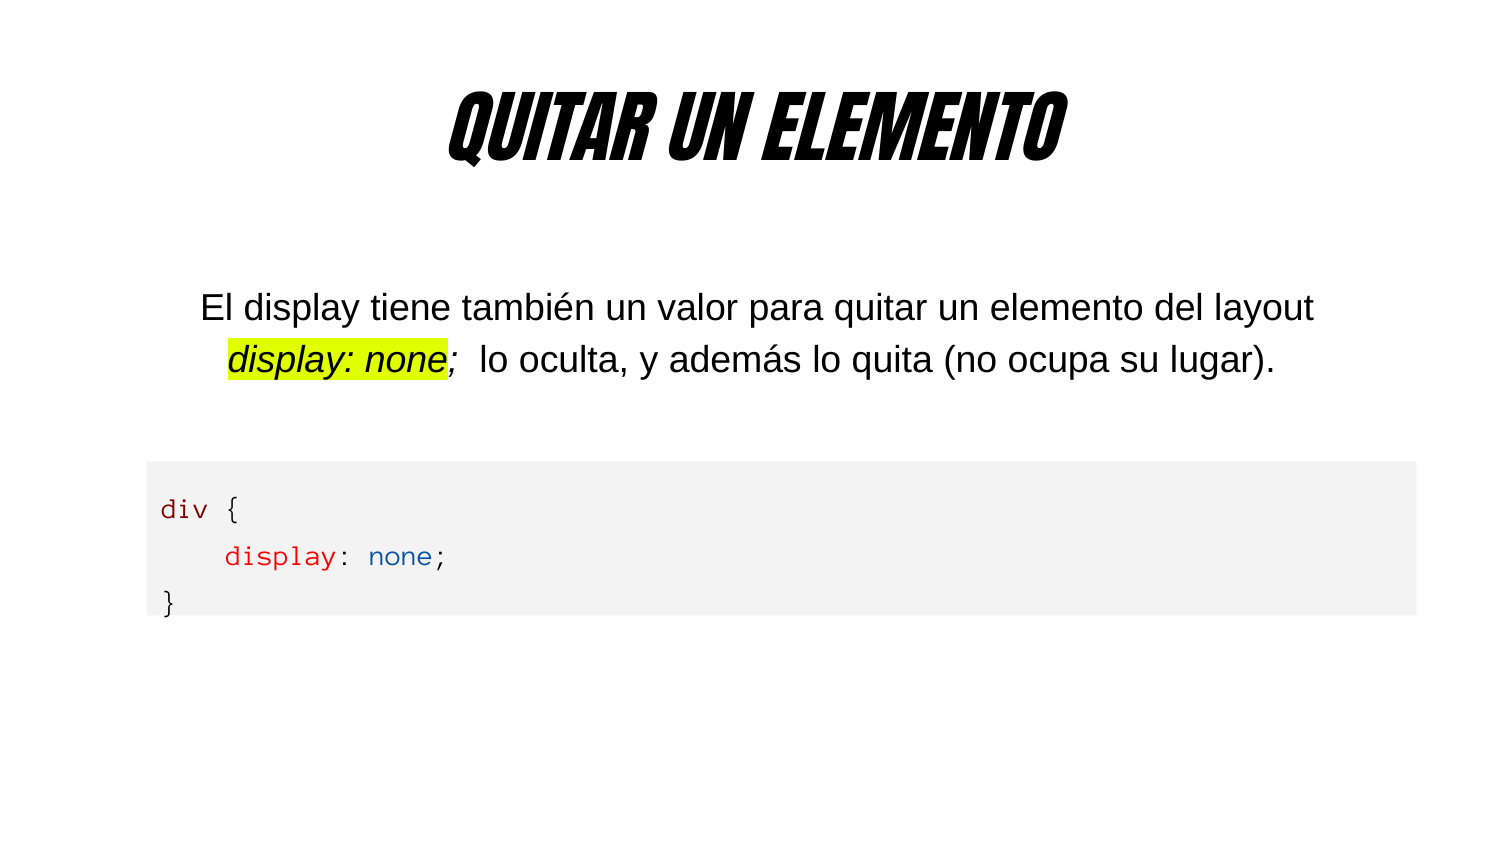

QUITAR UN ELEMENTO
El display tiene también un valor para quitar un elemento del layout  display: none;  lo oculta, y además lo quita (no ocupa su lugar).
div {
    display: none;
}